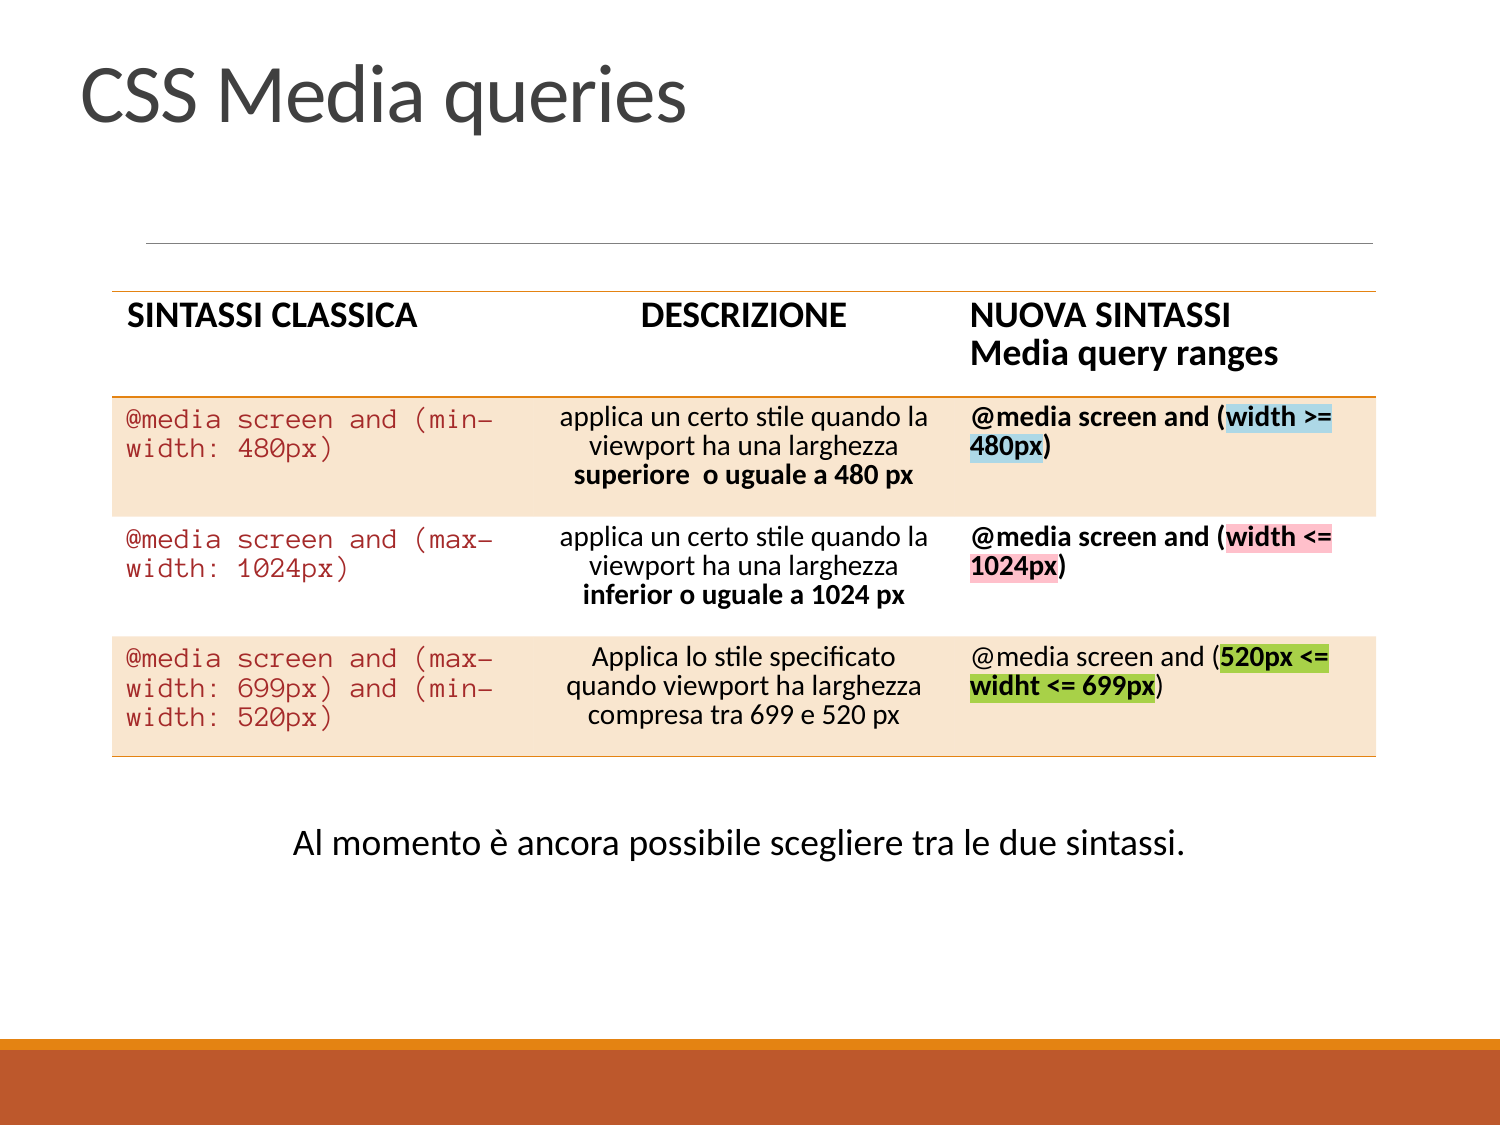

# CSS Media queries
| SINTASSI CLASSICA | DESCRIZIONE | NUOVA SINTASSI Media query ranges |
| --- | --- | --- |
| @media screen and (min-width: 480px) | applica un certo stile quando la viewport ha una larghezza superiore o uguale a 480 px | @media screen and (width >= 480px) |
| @media screen and (max-width: 1024px) | applica un certo stile quando la viewport ha una larghezza inferior o uguale a 1024 px | @media screen and (width <= 1024px) |
| @media screen and (max-width: 699px) and (min-width: 520px) | Applica lo stile specificato quando viewport ha larghezza compresa tra 699 e 520 px | @media screen and (520px <= widht <= 699px) |

Al momento è ancora possibile scegliere tra le due sintassi.